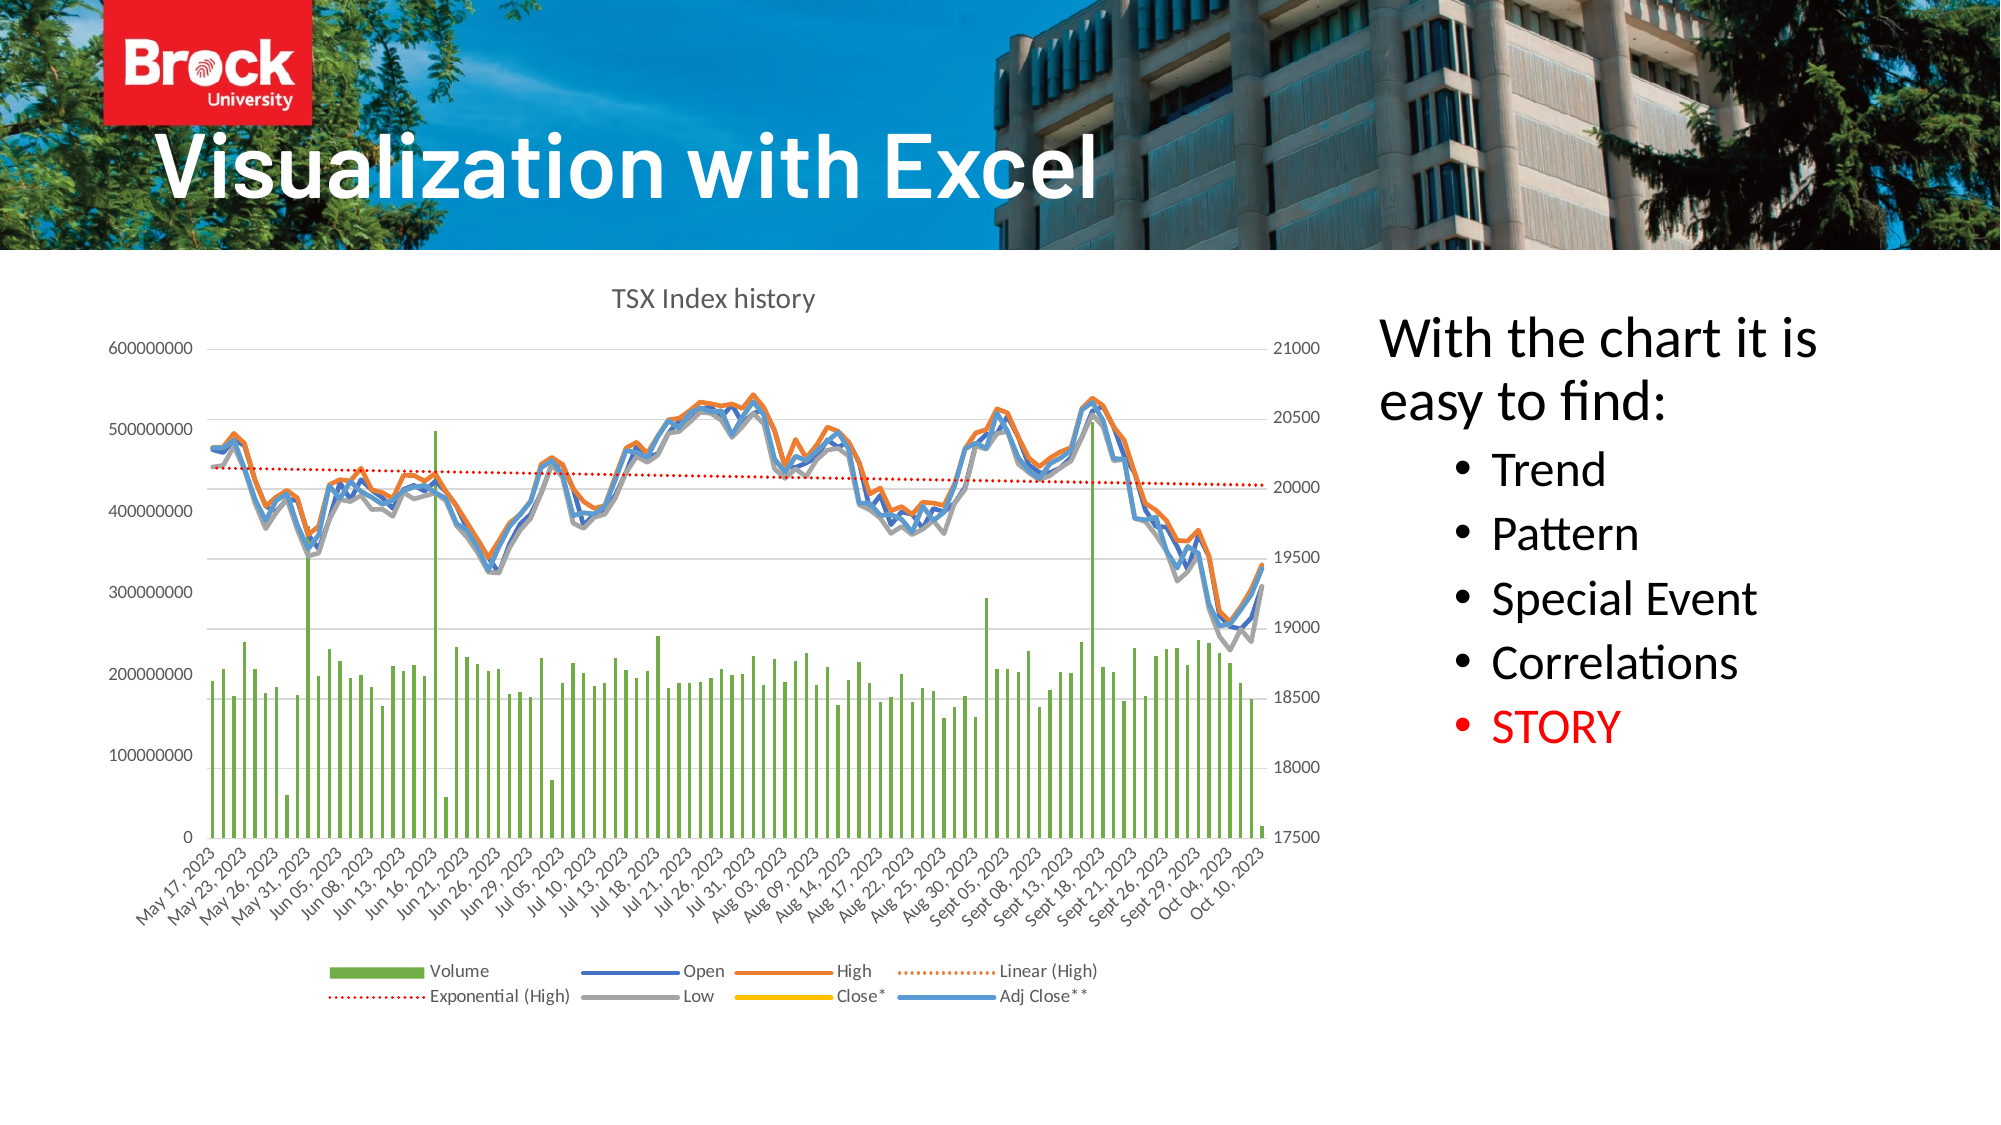

# Visualization with Excel

### Chart: TSX Index history

| Category | Volume | Open | High | Low | Close* | Adj Close** |
|---|---|---|---|---|---|---|
| Oct 10, 2023 | 15591395.0 | 19304.1 | 19458.8 | 19304.1 | 19433.37 | 19433.37 |
| Oct 06, 2023 | 171571500.0 | 19079.6 | 19283.8 | 18907.6 | 19246.1 | 19246.1 |
| Oct 05, 2023 | 191165600.0 | 18999.5 | 19157.5 | 18997.8 | 19137.8 | 19137.8 |
| Oct 04, 2023 | 215488300.0 | 19017.7 | 19052.2 | 18847.1 | 19034.8 | 19034.8 |
| Oct 03, 2023 | 227841300.0 | 19094.6 | 19125.9 | 18945.8 | 19020.9 | 19020.9 |
| Oct 02, 2023 | 240239600.0 | 19520.9 | 19520.9 | 19145.3 | 19177.2 | 19177.2 |
| Sept 29, 2023 | 244108100.0 | 19671.3 | 19707.6 | 19529.9 | 19541.3 | 19541.3 |
| Sept 28, 2023 | 212463200.0 | 19424.2 | 19629.0 | 19409.6 | 19590.7 | 19590.7 |
| Sept 27, 2023 | 234124200.0 | 19590.4 | 19633.4 | 19341.4 | 19436.0 | 19436.0 |
| Sept 26, 2023 | 232673700.0 | 19729.1 | 19774.7 | 19555.5 | 19556.2 | 19556.2 |
| Sept 25, 2023 | 223278100.0 | 19733.7 | 19850.2 | 19671.8 | 19800.6 | 19800.6 |
| Sept 22, 2023 | 175034100.0 | 19852.1 | 19898.9 | 19769.3 | 19780.0 | 19780.0 |
| Sept 21, 2023 | 234089500.0 | 20115.0 | 20115.0 | 19791.6 | 19791.6 | 19791.6 |
| Sept 20, 2023 | 168205300.0 | 20238.3 | 20351.5 | 20214.4 | 20214.7 | 20214.7 |
| Sept 19, 2023 | 204462900.0 | 20447.7 | 20447.7 | 20203.3 | 20218.9 | 20218.9 |
| Sept 18, 2023 | 209947200.0 | 20592.8 | 20598.6 | 20449.1 | 20492.8 | 20492.8 |
| Sept 15, 2023 | 510868600.0 | 20558.5 | 20652.2 | 20534.5 | 20622.3 | 20622.3 |
| Sept 14, 2023 | 240479500.0 | 20370.4 | 20576.5 | 20370.4 | 20567.8 | 20567.8 |
| Sept 13, 2023 | 203489100.0 | 20228.8 | 20298.7 | 20202.7 | 20278.9 | 20278.9 |
| Sept 12, 2023 | 204613300.0 | 20154.3 | 20267.9 | 20154.3 | 20223.1 | 20223.1 |
| Sept 11, 2023 | 182505900.0 | 20117.7 | 20222.9 | 20096.9 | 20182.8 | 20182.8 |
| Sept 08, 2023 | 161860900.0 | 20118.8 | 20161.1 | 20066.4 | 20074.7 | 20074.7 |
| Sept 07, 2023 | 229427100.0 | 20175.6 | 20224.7 | 20119.4 | 20132.1 | 20132.1 |
| Sept 06, 2023 | 203759200.0 | 20375.1 | 20375.1 | 20181.6 | 20227.0 | 20227.0 |
| Sept 05, 2023 | 207766100.0 | 20521.4 | 20546.4 | 20412.9 | 20413.8 | 20413.8 |
| Sept 01, 2023 | 208066200.0 | 20398.8 | 20575.4 | 20398.8 | 20545.4 | 20545.4 |
| Aug 31, 2023 | 295670100.0 | 20392.7 | 20426.7 | 20286.6 | 20292.6 | 20292.6 |
| Aug 30, 2023 | 149122100.0 | 20319.4 | 20403.4 | 20309.4 | 20330.3 | 20330.3 |
| Aug 29, 2023 | 175093600.0 | 20014.3 | 20290.8 | 19999.6 | 20290.4 | 20290.4 |
| Aug 28, 2023 | 161416000.0 | 19900.3 | 20038.6 | 19900.3 | 20025.1 | 20025.1 |
| Aug 25, 2023 | 147497500.0 | 19838.1 | 19883.6 | 19681.8 | 19835.8 | 19835.8 |
| Aug 24, 2023 | 180708000.0 | 19862.0 | 19900.9 | 19775.8 | 19775.8 | 19775.8 |
| Aug 23, 2023 | 184846600.0 | 19718.8 | 19907.3 | 19713.5 | 19879.8 | 19879.8 |
| Aug 22, 2023 | 167845600.0 | 19820.4 | 19820.4 | 19675.1 | 19691.2 | 19691.2 |
| Aug 21, 2023 | 201363500.0 | 19837.6 | 19875.7 | 19733.5 | 19784.9 | 19784.9 |
| Aug 18, 2023 | 174024900.0 | 19746.3 | 19845.3 | 19683.9 | 19818.4 | 19818.4 |
| Aug 17, 2023 | 167615100.0 | 19956.4 | 20008.9 | 19792.5 | 19812.2 | 19812.2 |
| Aug 16, 2023 | 191254000.0 | 19857.3 | 19965.7 | 19852.0 | 19899.1 | 19899.1 |
| Aug 15, 2023 | 216307200.0 | 20190.2 | 20190.2 | 19888.3 | 19899.8 | 19899.8 |
| Aug 14, 2023 | 194938800.0 | 20337.7 | 20338.8 | 20237.9 | 20290.5 | 20290.5 |
| Aug 11, 2023 | 164179000.0 | 20300.5 | 20415.0 | 20293.5 | 20407.6 | 20407.6 |
| Aug 10, 2023 | 209810300.0 | 20353.4 | 20444.6 | 20279.7 | 20342.9 | 20342.9 |
| Aug 09, 2023 | 188600200.0 | 20230.2 | 20317.2 | 20211.8 | 20275.3 | 20275.3 |
| Aug 08, 2023 | 227909500.0 | 20187.8 | 20223.6 | 20089.9 | 20206.0 | 20206.0 |
| Aug 04, 2023 | 217548900.0 | 20155.9 | 20356.6 | 20146.4 | 20236.0 | 20236.0 |
| Aug 03, 2023 | 191898700.0 | 20163.8 | 20163.8 | 20077.5 | 20120.7 | 20120.7 |
| Aug 02, 2023 | 220650100.0 | 20423.5 | 20423.5 | 20148.2 | 20218.2 | 20218.2 |
| Aug 01, 2023 | 188166500.0 | 20570.6 | 20585.9 | 20468.7 | 20532.9 | 20532.9 |
| Jul 31, 2023 | 224123400.0 | 20541.8 | 20677.3 | 20541.8 | 20626.6 | 20626.6 |
| Jul 28, 2023 | 201665100.0 | 20472.4 | 20578.4 | 20449.5 | 20519.4 | 20519.4 |
| Jul 27, 2023 | 200254200.0 | 20603.5 | 20610.6 | 20370.5 | 20385.5 | 20385.5 |
| Jul 26, 2023 | 208307300.0 | 20514.8 | 20596.2 | 20492.4 | 20561.6 | 20561.6 |
| Jul 25, 2023 | 197296500.0 | 20590.2 | 20612.2 | 20543.5 | 20551.5 | 20551.5 |
| Jul 24, 2023 | 192374100.0 | 20573.7 | 20623.9 | 20551.5 | 20582.1 | 20582.1 |
| Jul 21, 2023 | 190459000.0 | 20488.3 | 20562.0 | 20479.3 | 20547.5 | 20547.5 |
| Jul 20, 2023 | 190154700.0 | 20487.8 | 20507.4 | 20412.4 | 20436.9 | 20436.9 |
| Jul 19, 2023 | 184128300.0 | 20401.5 | 20497.4 | 20401.5 | 20491.2 | 20491.2 |
| Jul 18, 2023 | 248064900.0 | 20252.5 | 20380.0 | 20243.9 | 20376.6 | 20376.6 |
| Jul 17, 2023 | 205999200.0 | 20231.8 | 20256.8 | 20192.6 | 20226.8 | 20226.8 |
| Jul 14, 2023 | 196590100.0 | 20311.0 | 20336.6 | 20234.2 | 20262.1 | 20262.1 |
| Jul 13, 2023 | 206193800.0 | 20119.8 | 20294.3 | 20119.8 | 20277.6 | 20277.6 |
| Jul 12, 2023 | 221857300.0 | 19957.3 | 20092.7 | 19938.1 | 20070.8 | 20070.8 |
| Jul 11, 2023 | 190273700.0 | 19857.6 | 19882.5 | 19820.7 | 19878.6 | 19878.6 |
| Jul 10, 2023 | 186459900.0 | 19820.7 | 19863.3 | 19798.8 | 19822.5 | 19822.5 |
| Jul 07, 2023 | 203482400.0 | 19740.8 | 19911.3 | 19719.6 | 19831.0 | 19831.0 |
| Jul 06, 2023 | 215164300.0 | 20006.1 | 20006.1 | 19757.6 | 19810.7 | 19810.7 |
| Jul 05, 2023 | 190949600.0 | 20177.8 | 20177.8 | 20086.2 | 20103.9 | 20103.9 |
| Jul 04, 2023 | 71685700.0 | 20180.3 | 20227.7 | 20176.6 | 20204.9 | 20204.9 |
| Jun 30, 2023 | 220958700.0 | 19973.4 | 20178.8 | 19973.4 | 20155.3 | 20155.3 |
| Jun 29, 2023 | 173336900.0 | 19820.3 | 19914.5 | 19790.4 | 19913.2 | 19913.2 |
| Jun 28, 2023 | 180146900.0 | 19749.4 | 19818.9 | 19706.5 | 19818.9 | 19818.9 |
| Jun 27, 2023 | 177727100.0 | 19606.7 | 19757.4 | 19579.1 | 19733.1 | 19733.1 |
| Jun 26, 2023 | 207613200.0 | 19400.7 | 19630.5 | 19400.7 | 19587.3 | 19587.3 |
| Jun 23, 2023 | 205268400.0 | 19511.4 | 19511.4 | 19406.5 | 19418.2 | 19418.2 |
| Jun 22, 2023 | 213520500.0 | 19638.5 | 19638.5 | 19545.6 | 19580.9 | 19580.9 |
| Jun 21, 2023 | 222469800.0 | 19718.6 | 19761.7 | 19656.1 | 19706.0 | 19706.0 |
| Jun 20, 2023 | 234693800.0 | 19881.9 | 19881.9 | 19739.8 | 19754.1 | 19754.1 |
| Jun 19, 2023 | 51027700.0 | 19983.7 | 19985.2 | 19917.6 | 19934.2 | 19934.2 |
| Jun 16, 2023 | 499628700.0 | 20057.3 | 20112.4 | 19973.2 | 19975.4 | 19975.4 |
| Jun 15, 2023 | 199331900.0 | 19986.1 | 20057.4 | 19952.2 | 20027.4 | 20027.4 |
| Jun 14, 2023 | 212250000.0 | 20027.8 | 20098.5 | 19930.3 | 20015.1 | 20015.1 |
| Jun 13, 2023 | 205098400.0 | 19998.3 | 20099.2 | 19975.9 | 19990.4 | 19990.4 |
| Jun 12, 2023 | 212148400.0 | 19862.6 | 19933.6 | 19805.9 | 19921.3 | 19921.3 |
| Jun 09, 2023 | 162962100.0 | 19940.0 | 19976.1 | 19857.4 | 19892.1 | 19892.1 |
| Jun 08, 2023 | 185562900.0 | 19994.8 | 19996.3 | 19855.3 | 19942.7 | 19942.7 |
| Jun 07, 2023 | 200207800.0 | 20068.7 | 20150.0 | 19955.6 | 19983.7 | 19983.7 |
| Jun 06, 2023 | 197427000.0 | 19925.9 | 20059.5 | 19911.6 | 20055.6 | 20055.6 |
| Jun 05, 2023 | 217525700.0 | 20045.9 | 20068.3 | 19926.1 | 19931.6 | 19931.6 |
| Jun 02, 2023 | 232220500.0 | 19783.2 | 20032.1 | 19783.2 | 20024.6 | 20024.6 |
| Jun 01, 2023 | 199567300.0 | 19573.0 | 19735.2 | 19542.6 | 19672.3 | 19672.3 |
| May 31, 2023 | 383419700.0 | 19674.7 | 19674.7 | 19522.6 | 19572.2 | 19572.2 |
| May 30, 2023 | 176191200.0 | 19919.1 | 19936.5 | 19708.4 | 19739.7 | 19739.7 |
| May 29, 2023 | 53333800.0 | 19929.0 | 19991.9 | 19929.0 | 19968.0 | 19968.0 |
| May 26, 2023 | 186378200.0 | 19840.4 | 19944.1 | 19832.8 | 19920.3 | 19920.3 |
| May 25, 2023 | 178511300.0 | 19879.2 | 19879.2 | 19717.4 | 19774.1 | 19774.1 |
| May 24, 2023 | 207572600.0 | 20063.9 | 20063.9 | 19898.8 | 19927.7 | 19927.7 |
| May 23, 2023 | 241493000.0 | 20312.5 | 20327.5 | 20138.6 | 20146.0 | 20146.0 |
| May 19, 2023 | 174612100.0 | 20356.0 | 20399.6 | 20306.7 | 20351.1 | 20351.1 |
| May 18, 2023 | 208292000.0 | 20262.8 | 20302.9 | 20171.0 | 20297.1 | 20297.1 |
| May 17, 2023 | 193198200.0 | 20282.9 | 20297.3 | 20158.7 | 20296.4 | 20296.4 |
With the chart it is easy to find:
Trend
Pattern
Special Event
Correlations
STORY